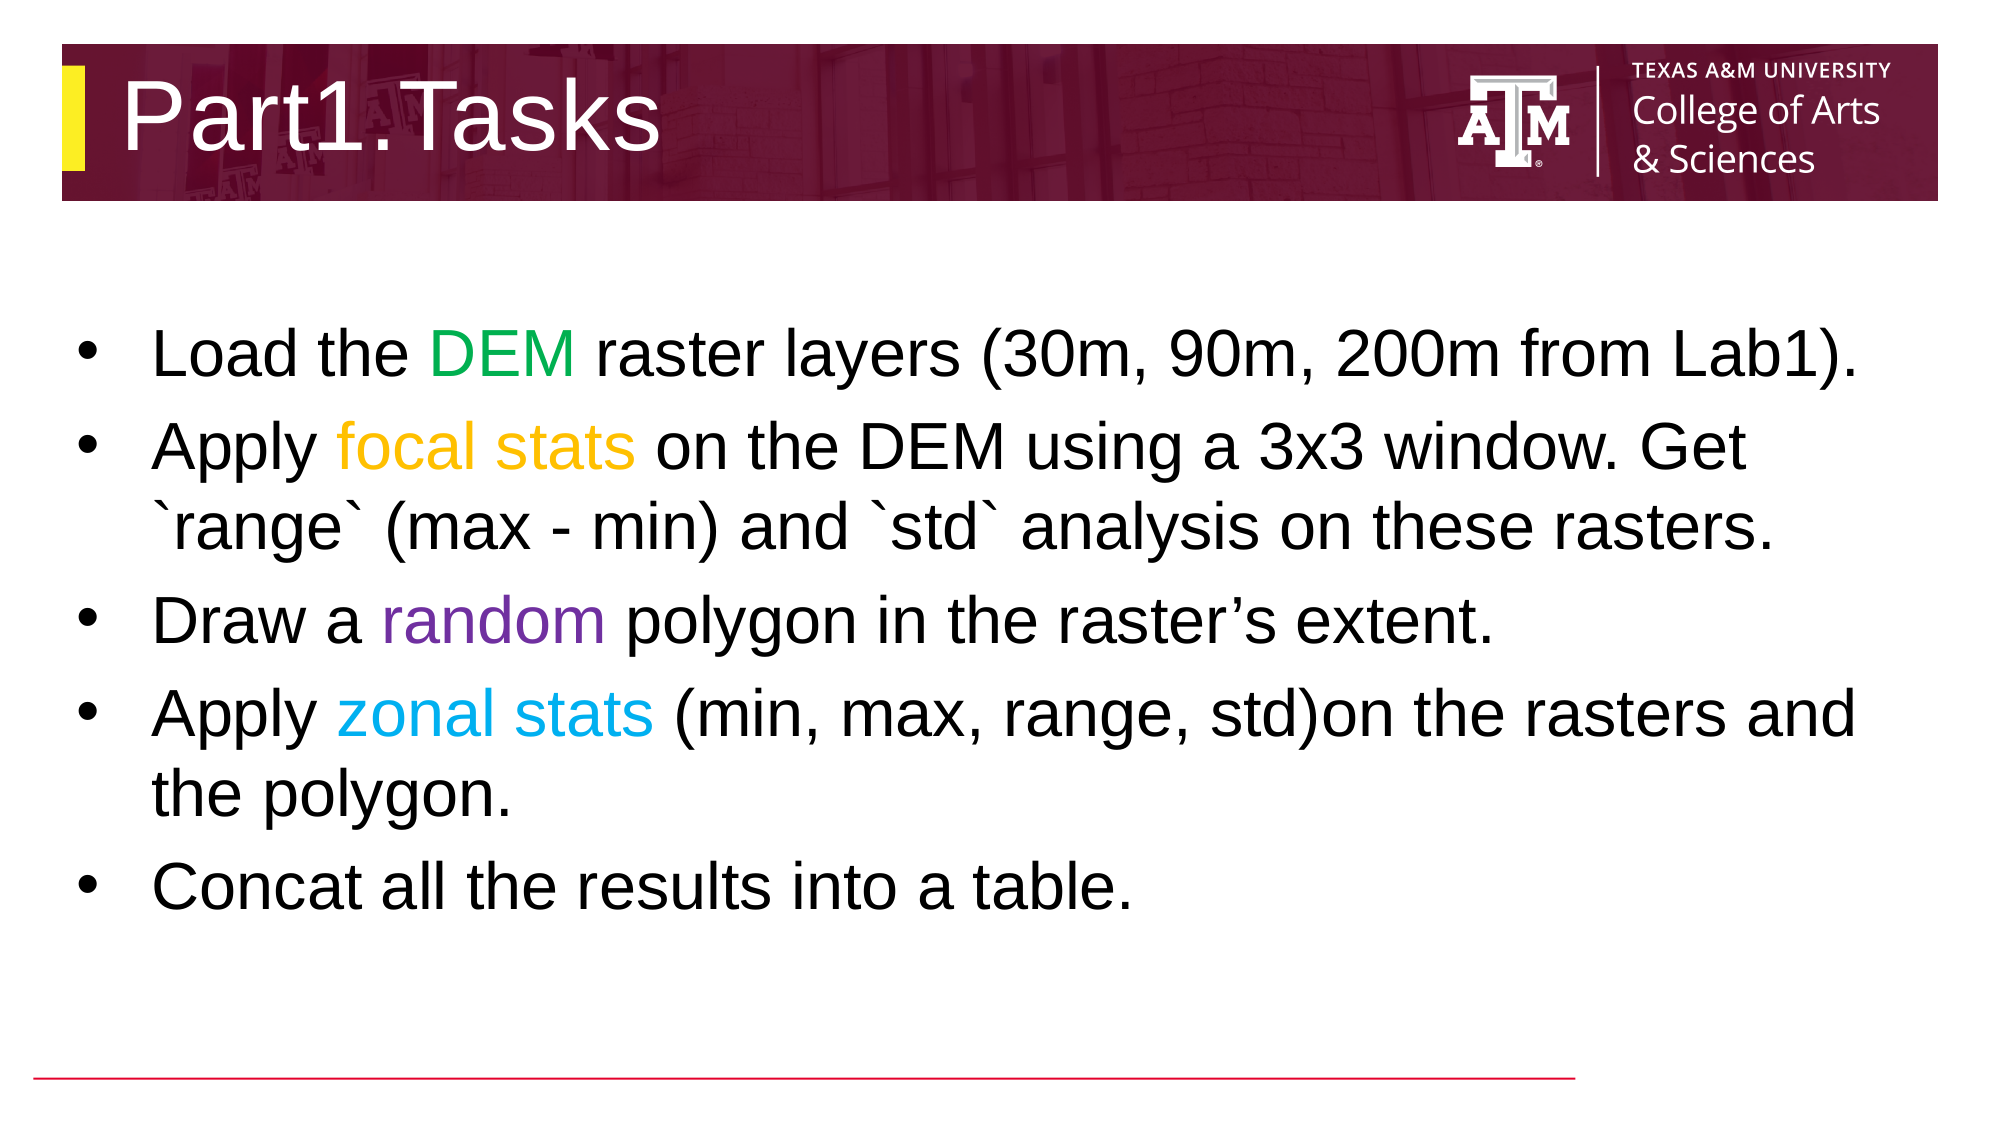

# Part1.Tasks
Load the DEM raster layers (30m, 90m, 200m from Lab1).
Apply focal stats on the DEM using a 3x3 window. Get `range` (max - min) and `std` analysis on these rasters.
Draw a random polygon in the raster’s extent.
Apply zonal stats (min, max, range, std)on the rasters and the polygon.
Concat all the results into a table.